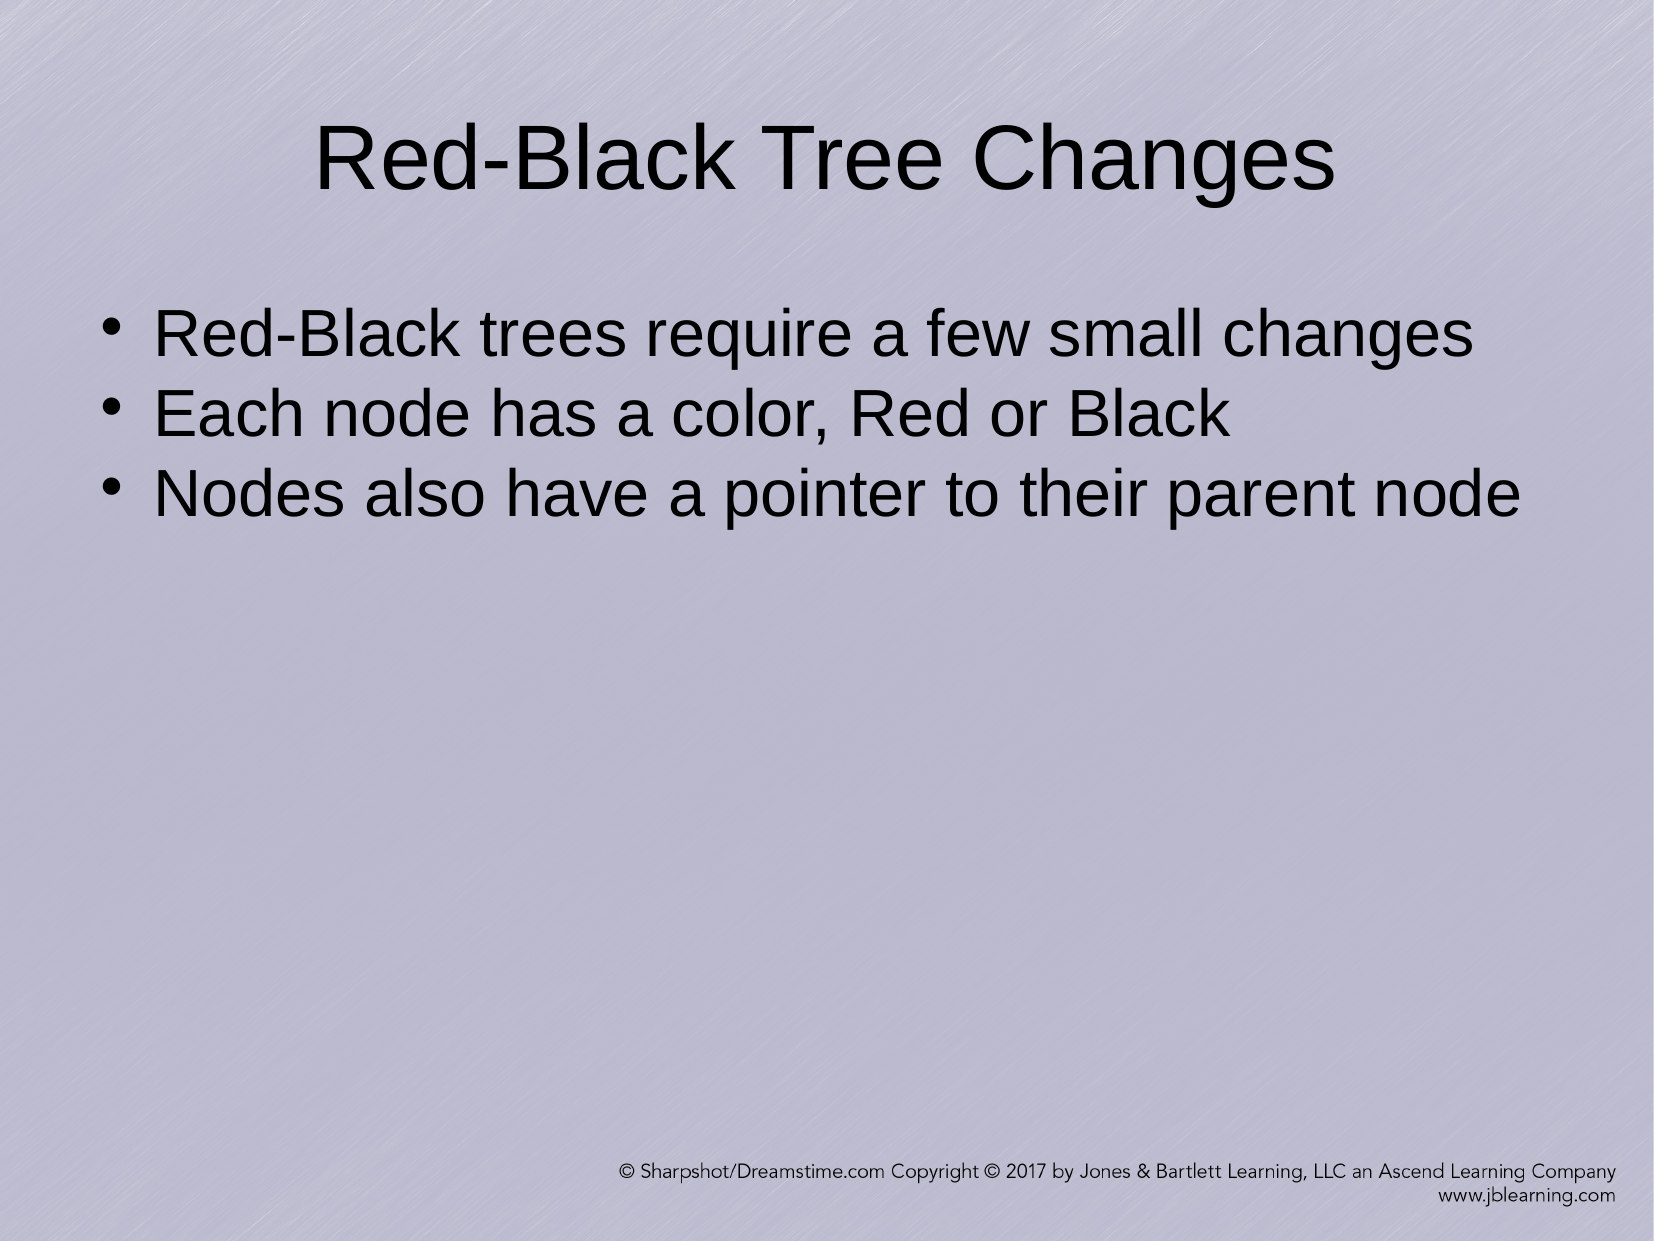

Red-Black Tree Changes
Red-Black trees require a few small changes
Each node has a color, Red or Black
Nodes also have a pointer to their parent node